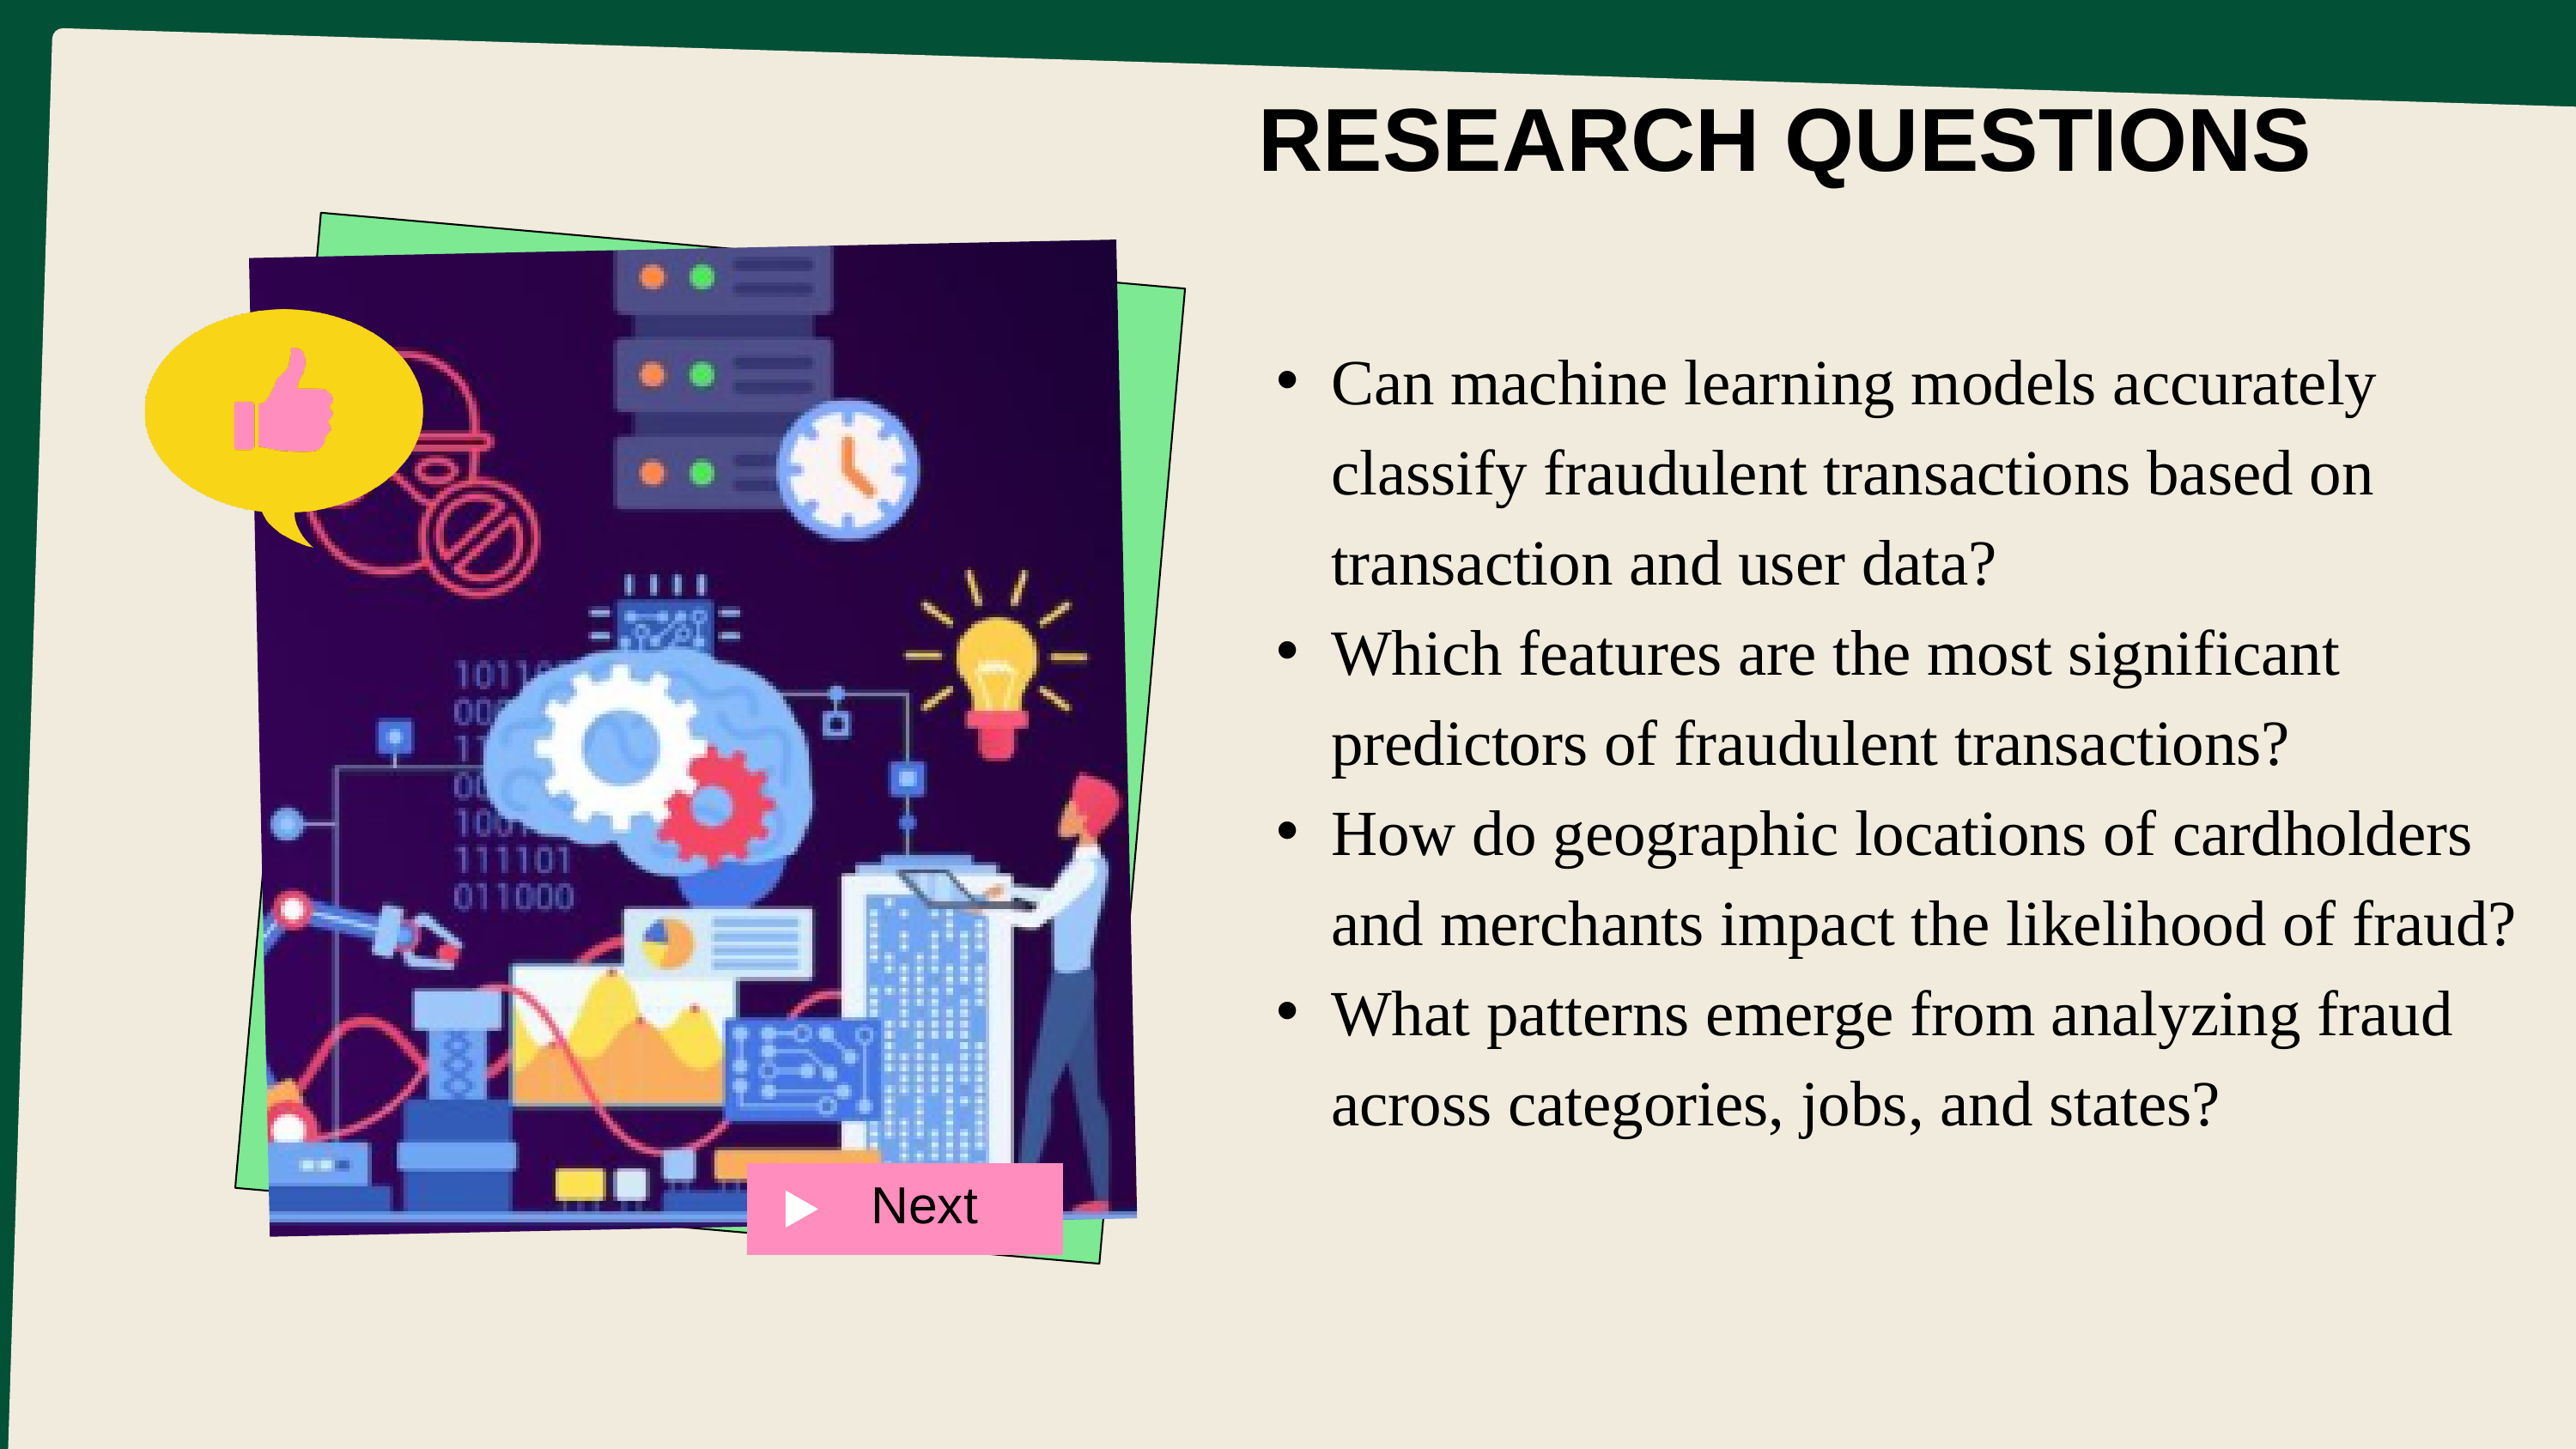

RESEARCH QUESTIONS

Can machine learning models accurately classify fraudulent transactions based on transaction and user data?
Which features are the most significant predictors of fraudulent transactions?
How do geographic locations of cardholders and merchants impact the likelihood of fraud?
What patterns emerge from analyzing fraud across categories, jobs, and states?

Next